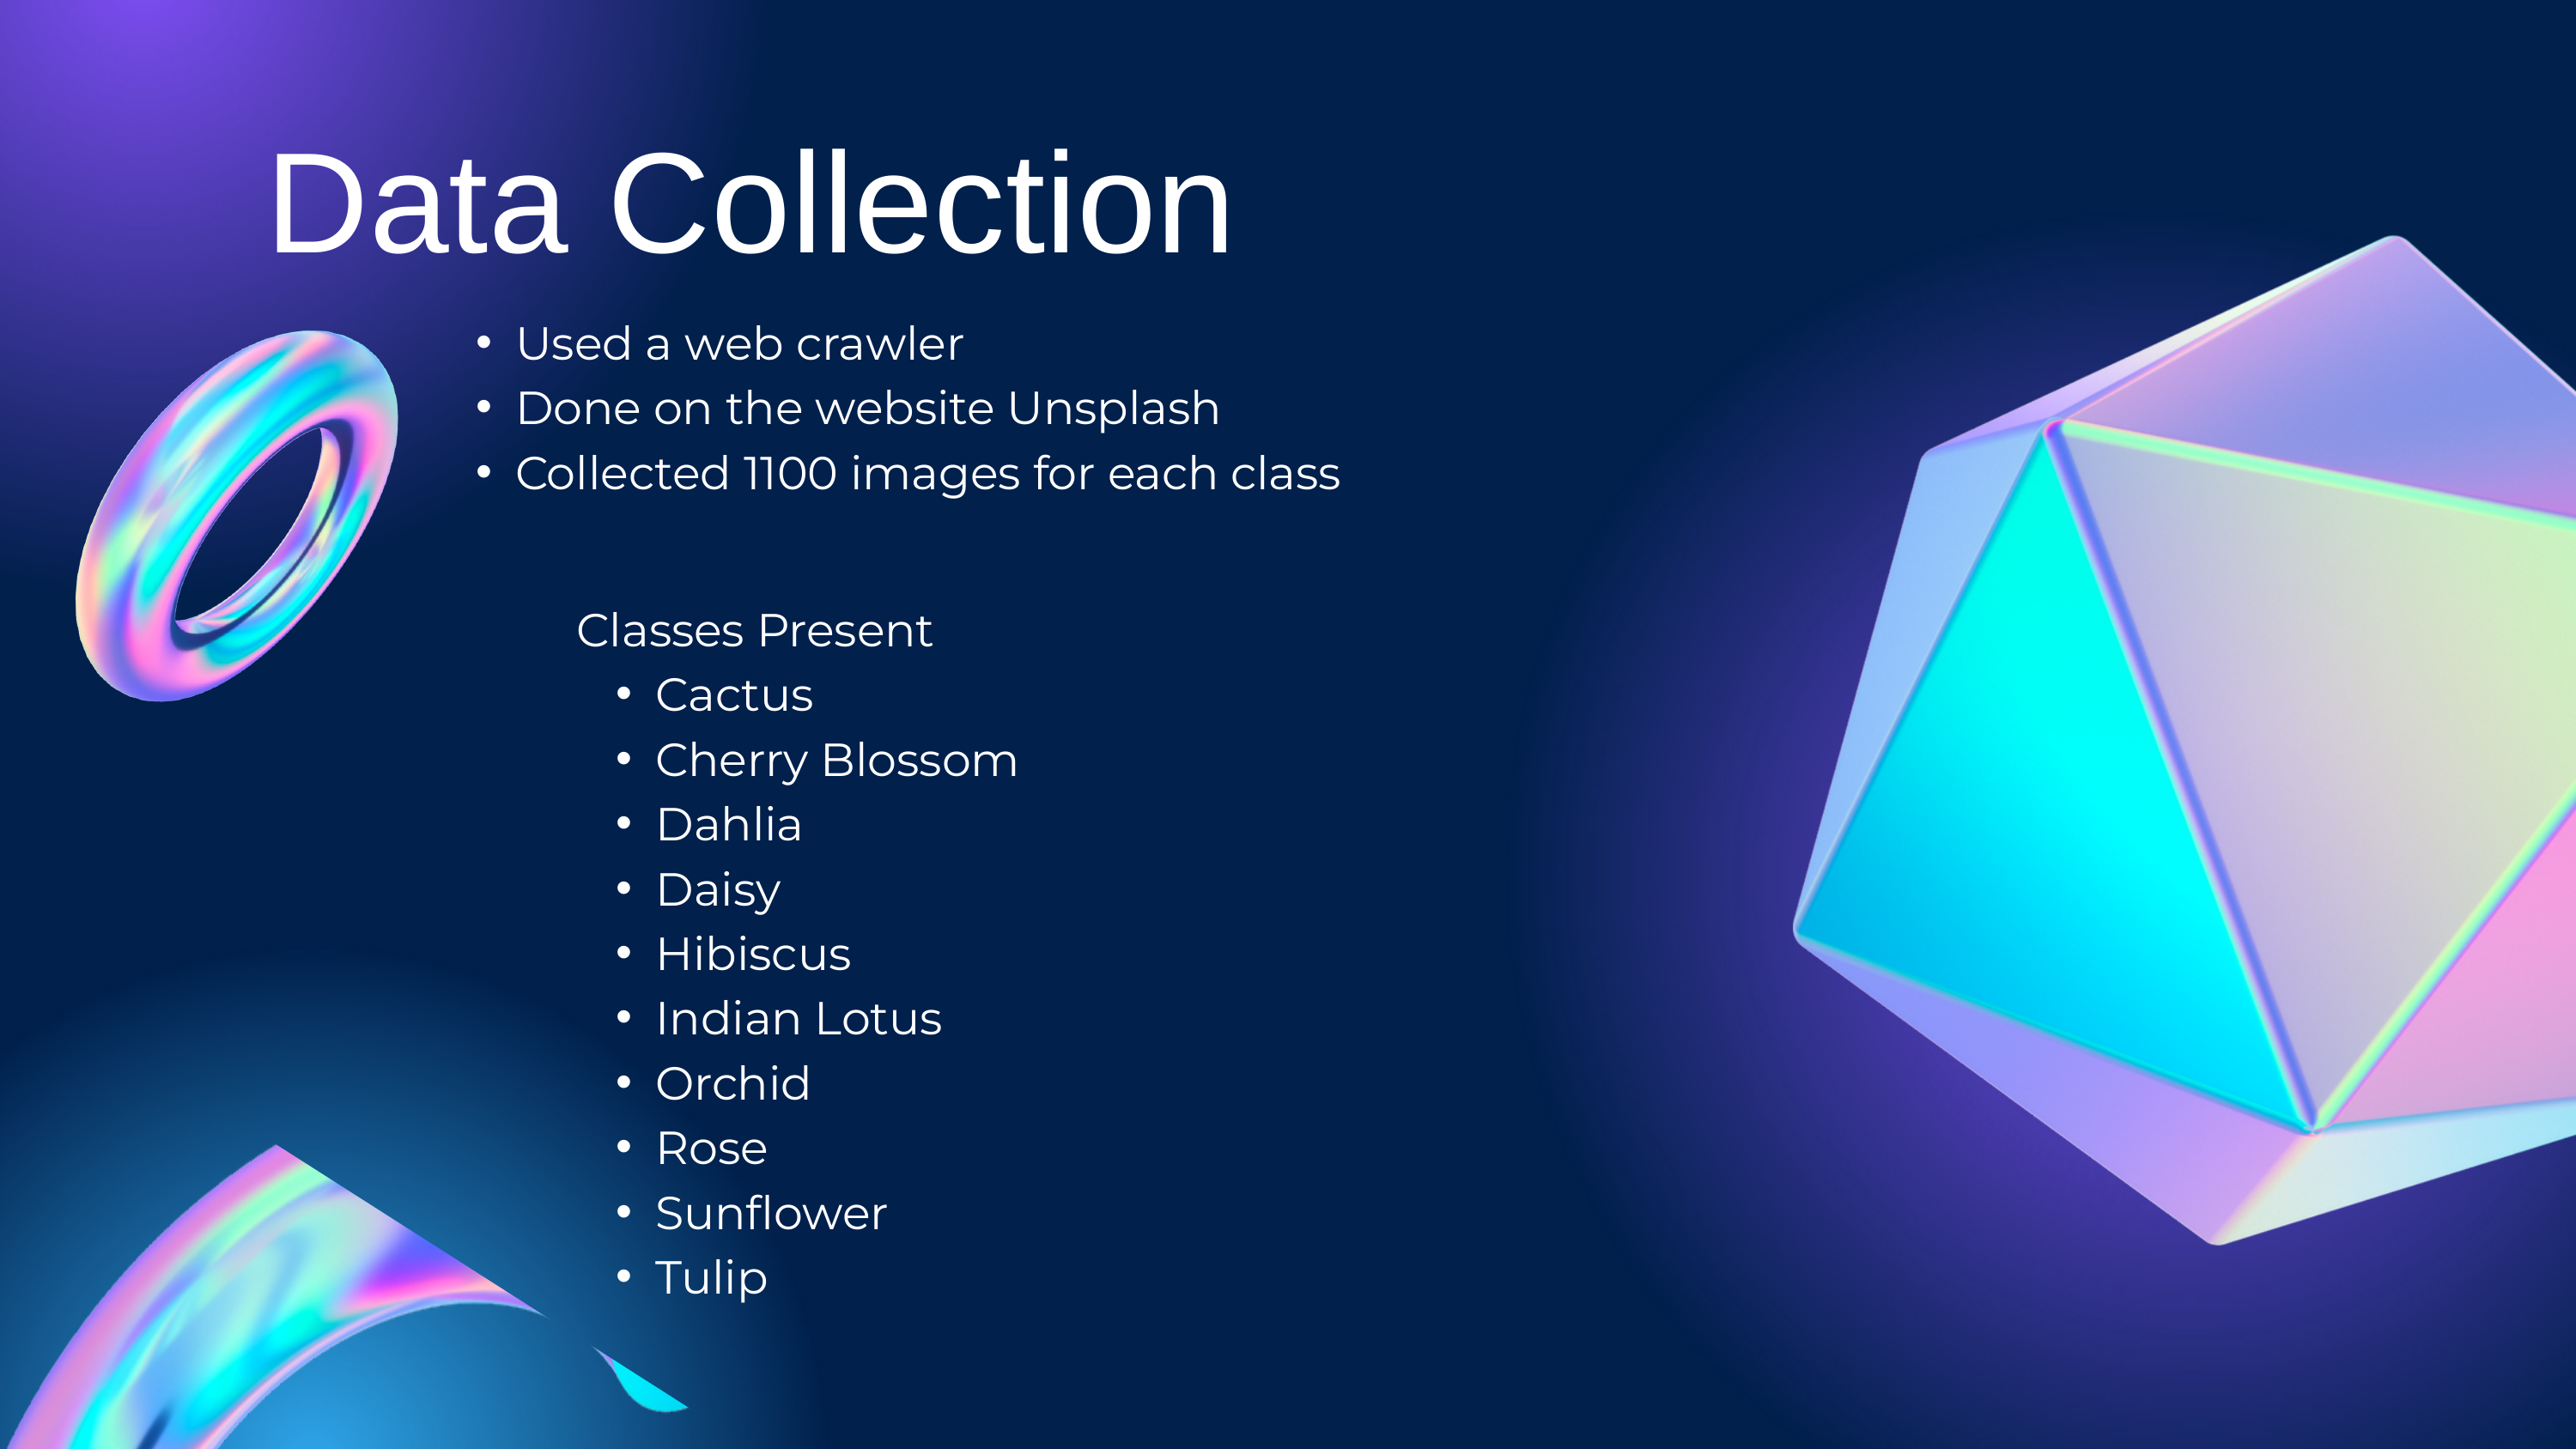

Data Collection

Used a web crawler
Done on the website Unsplash
Collected 1100 images for each class

Classes Present
Cactus
Cherry Blossom
Dahlia
Daisy
Hibiscus
Indian Lotus
Orchid
Rose
Sunflower
Tulip